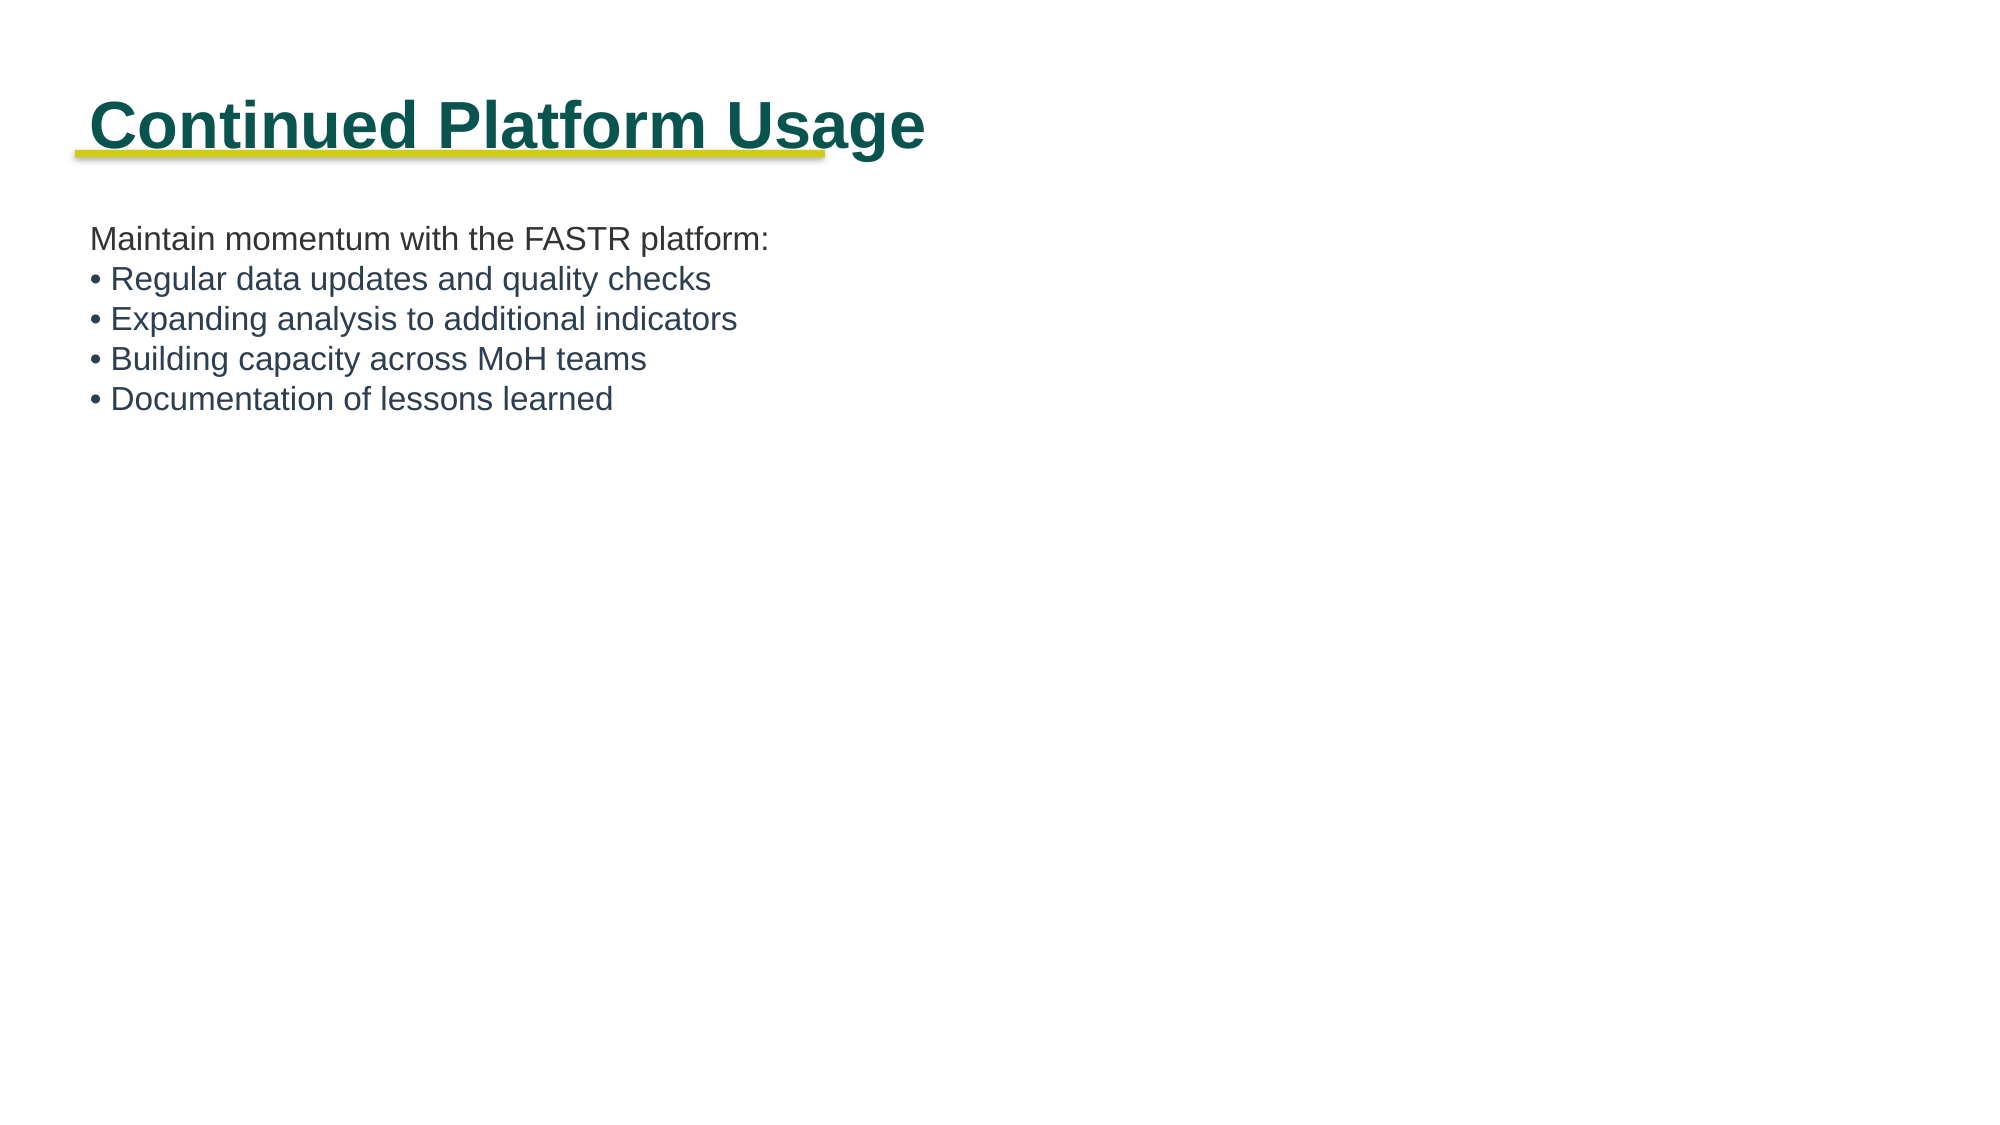

Continued Platform Usage

Maintain momentum with the FASTR platform:
• Regular data updates and quality checks
• Expanding analysis to additional indicators
• Building capacity across MoH teams
• Documentation of lessons learned